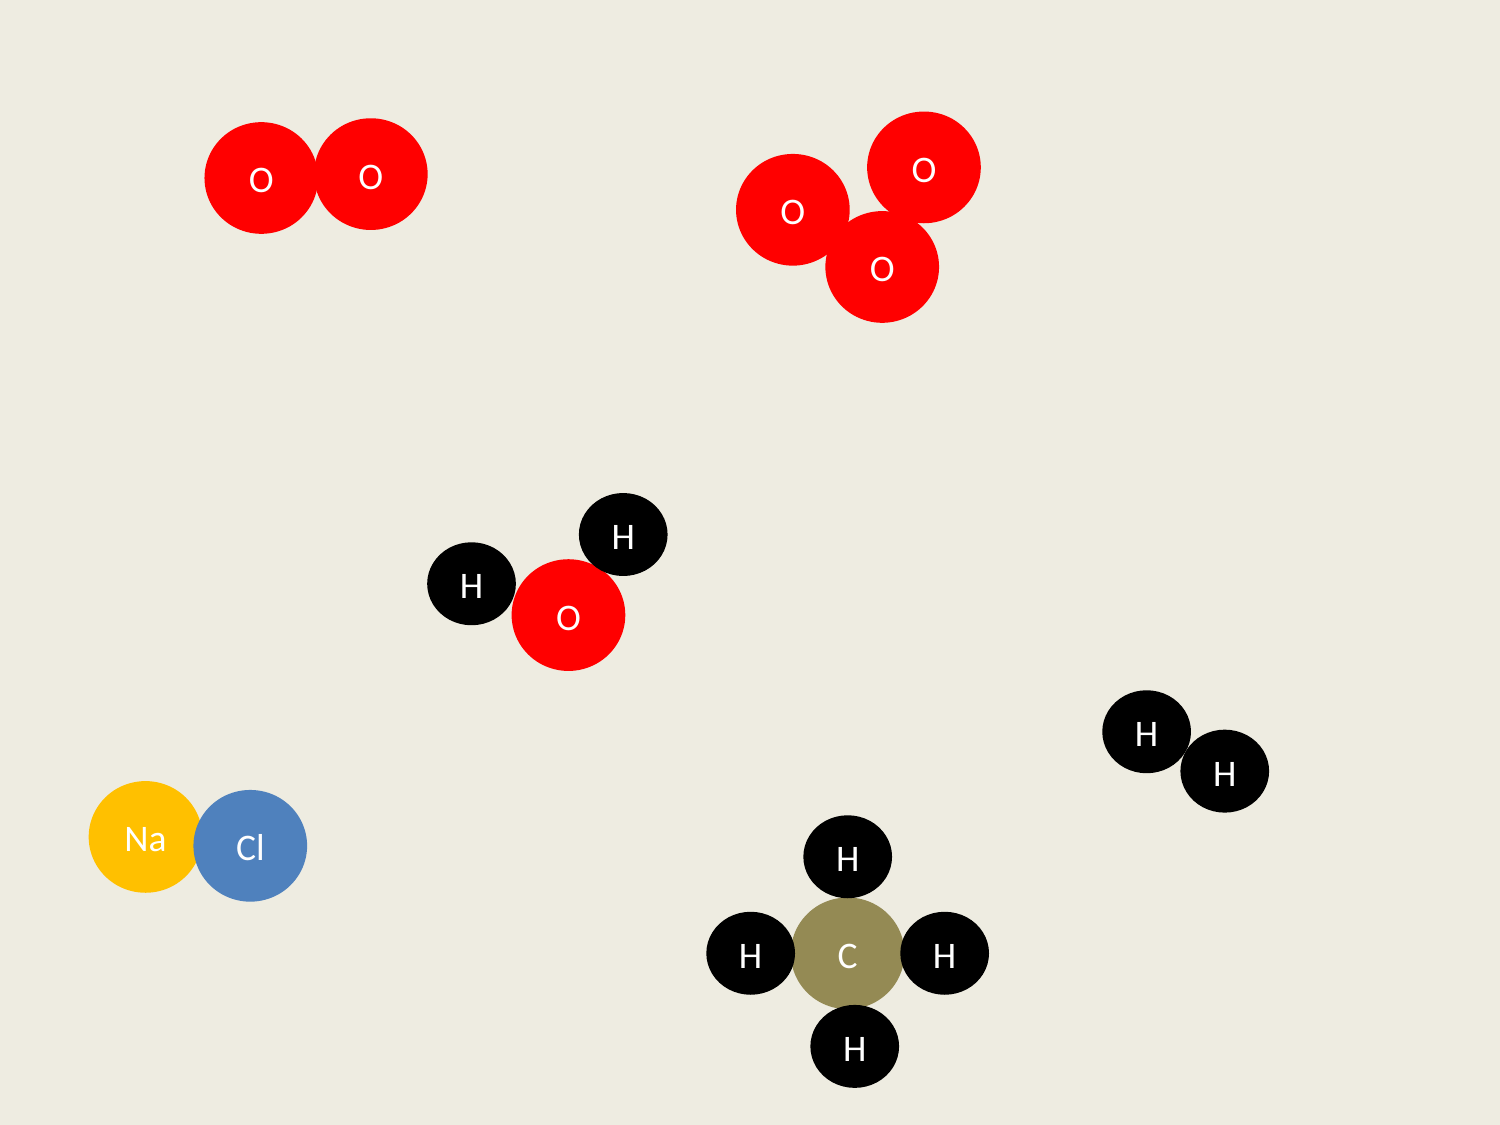

O
O
O
O
O
H
H
O
H
H
Na
Cl
H
C
H
H
H